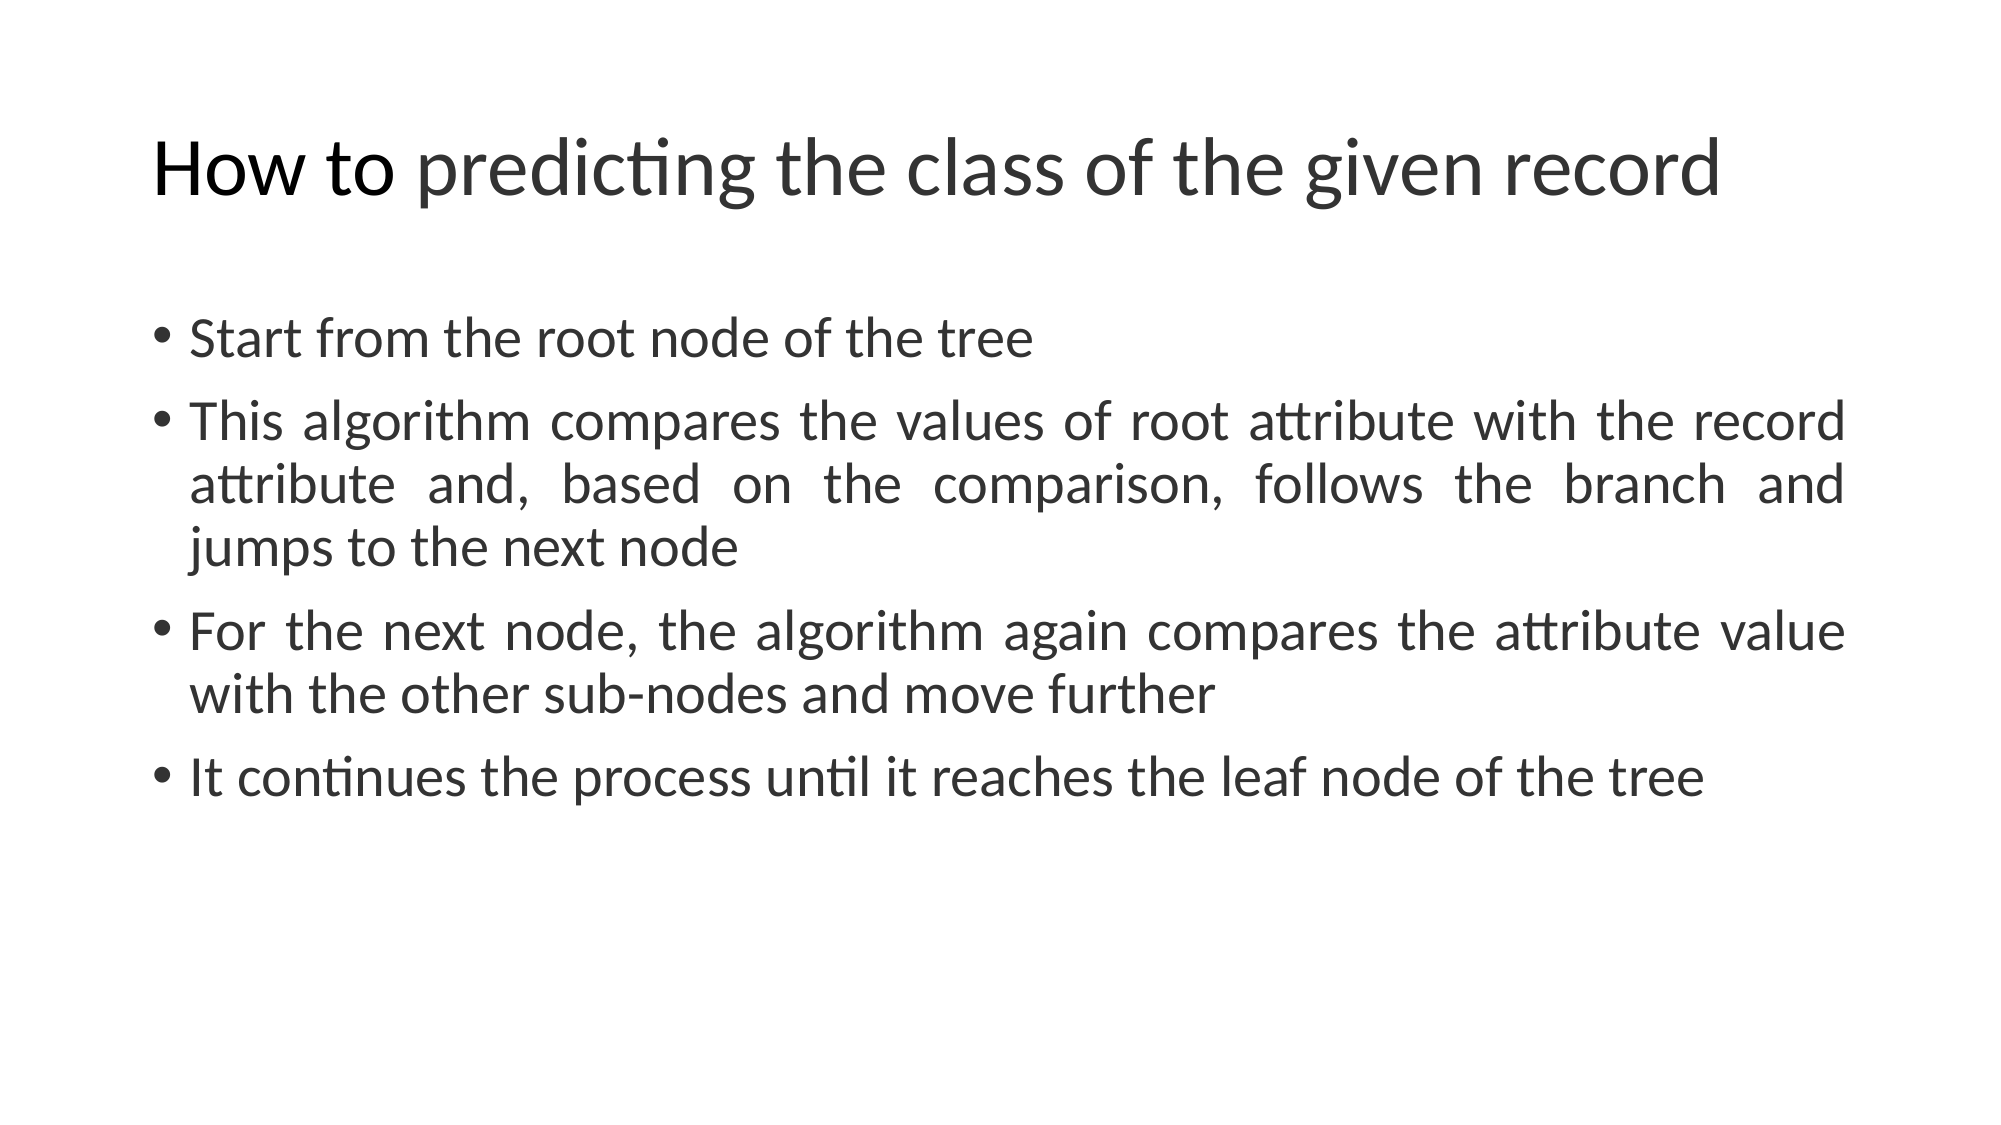

# How to predicting the class of the given record
Start from the root node of the tree
This algorithm compares the values of root attribute with the record attribute and, based on the comparison, follows the branch and jumps to the next node
For the next node, the algorithm again compares the attribute value with the other sub-nodes and move further
It continues the process until it reaches the leaf node of the tree